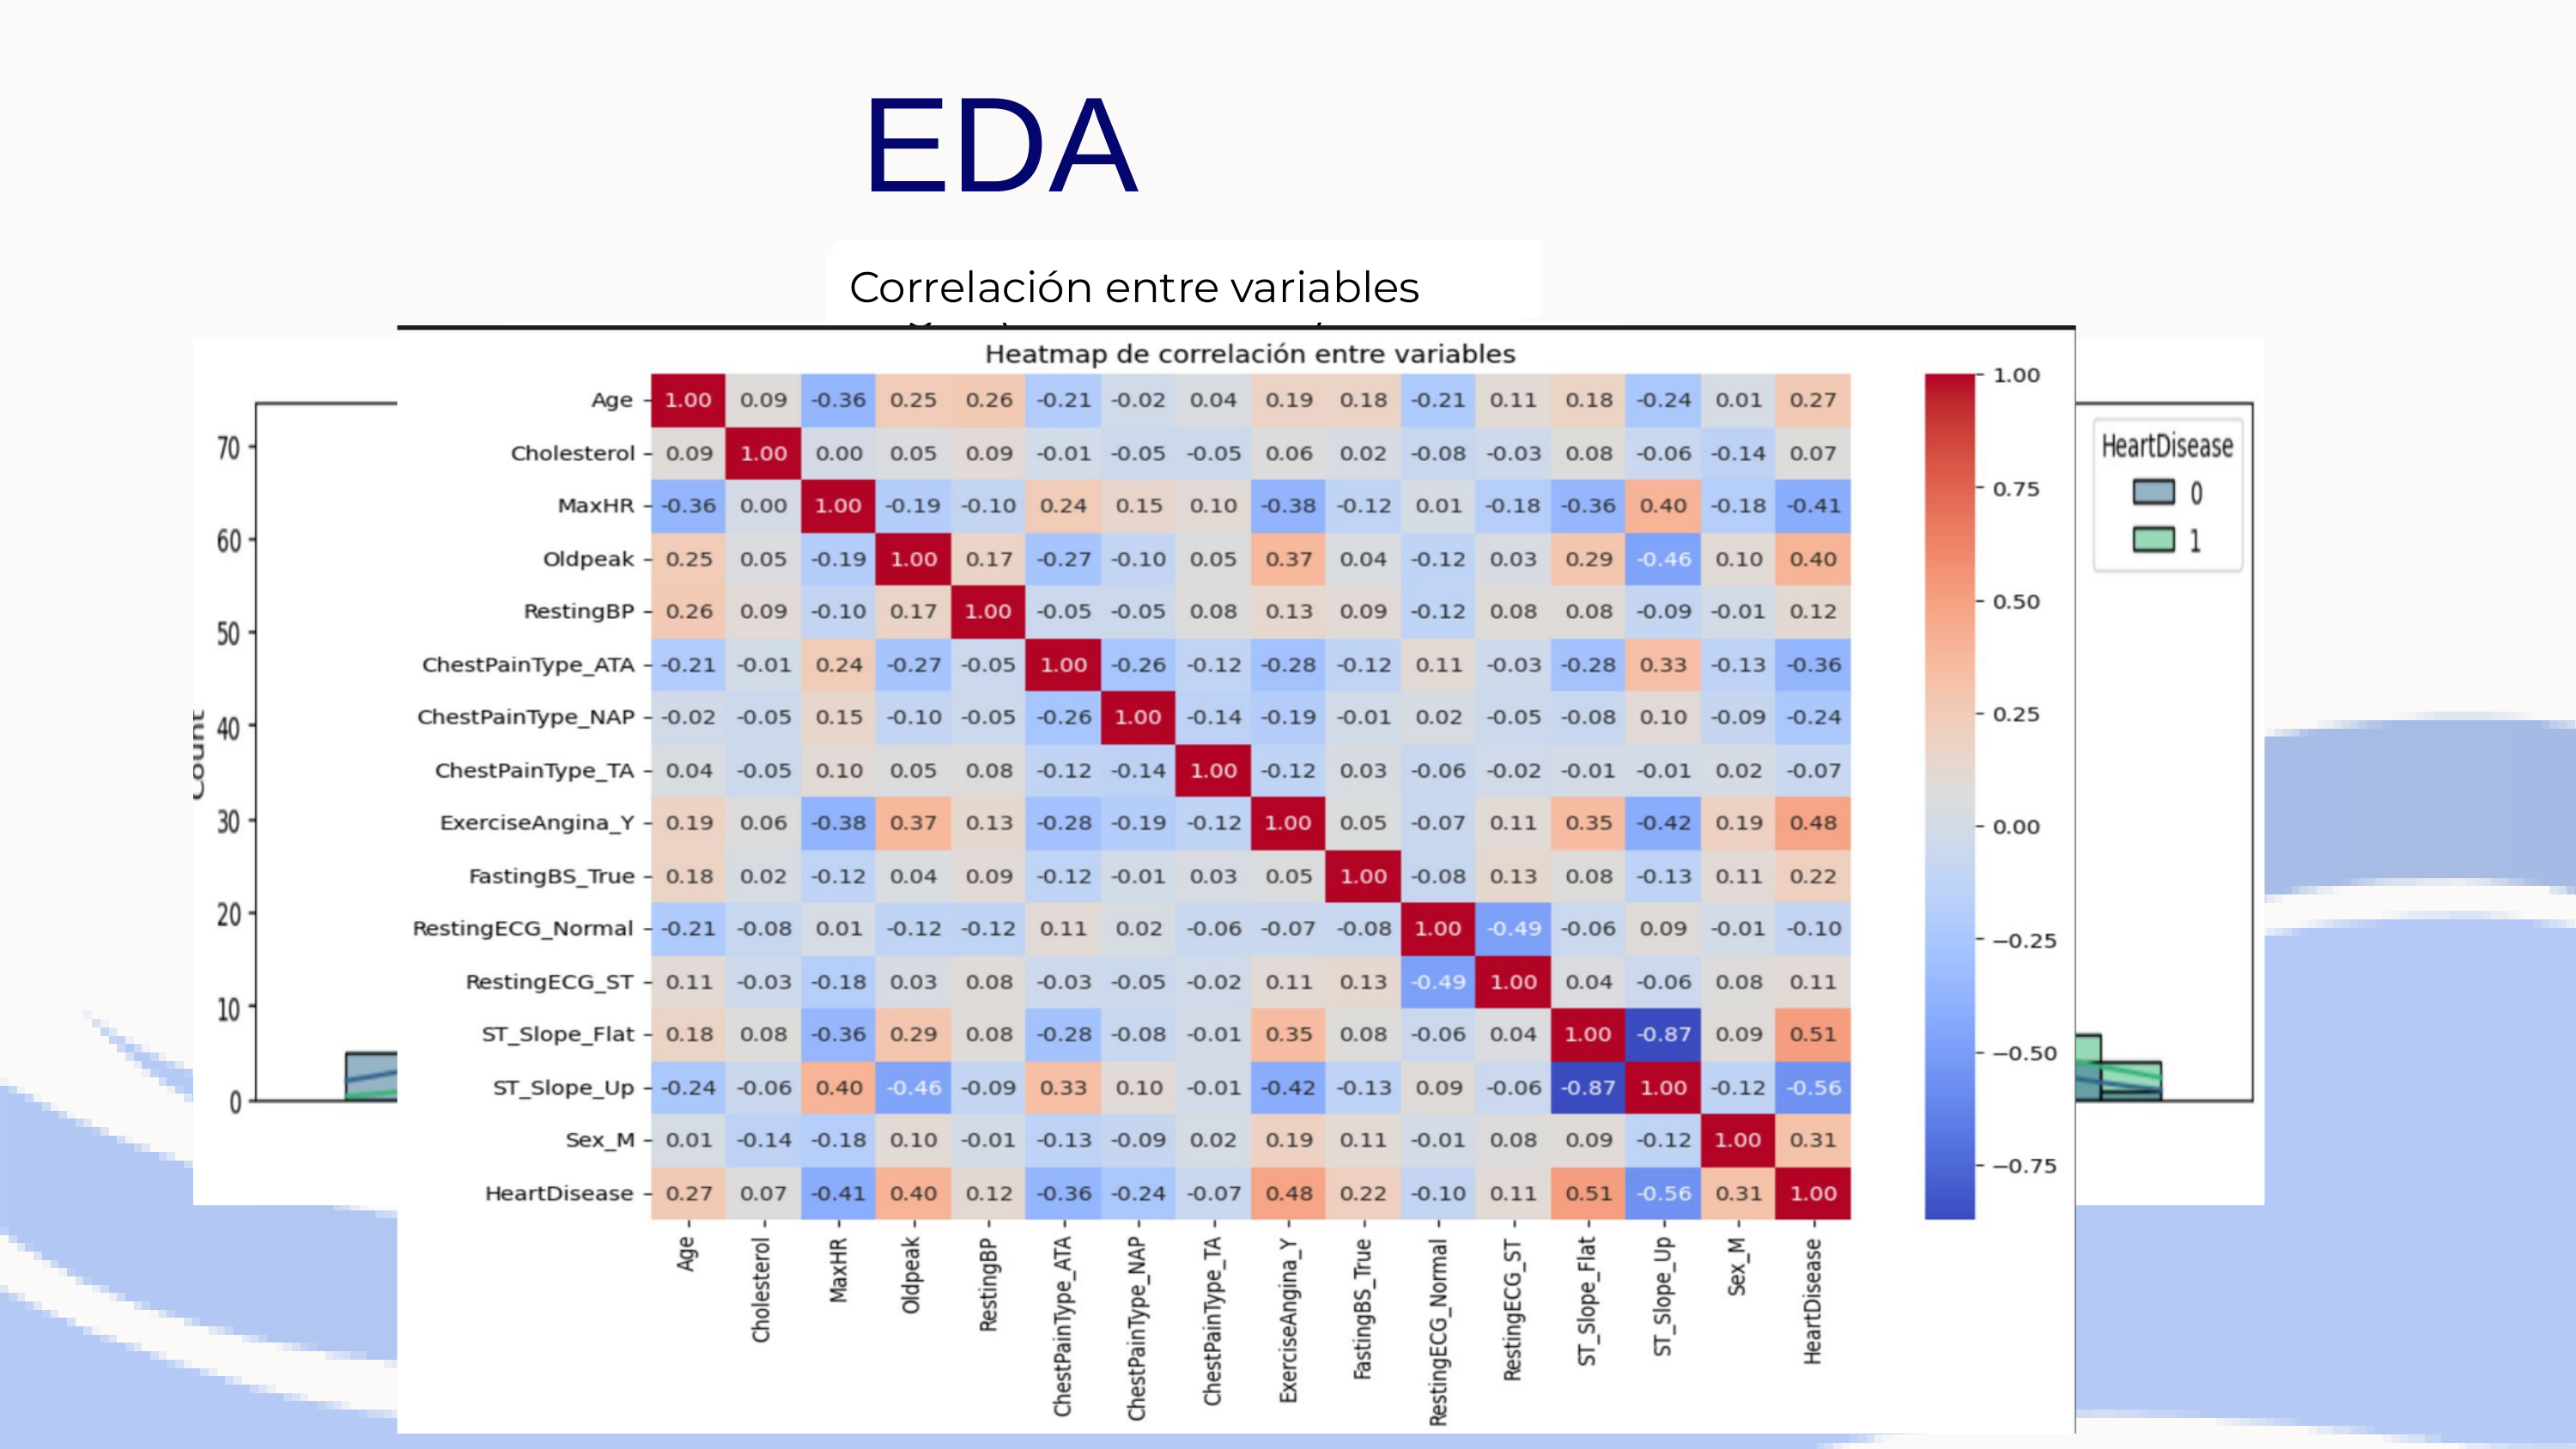

EDA
Correlación entre variables
Edad VS Target
Género VS Target
Target (HeartDisease)